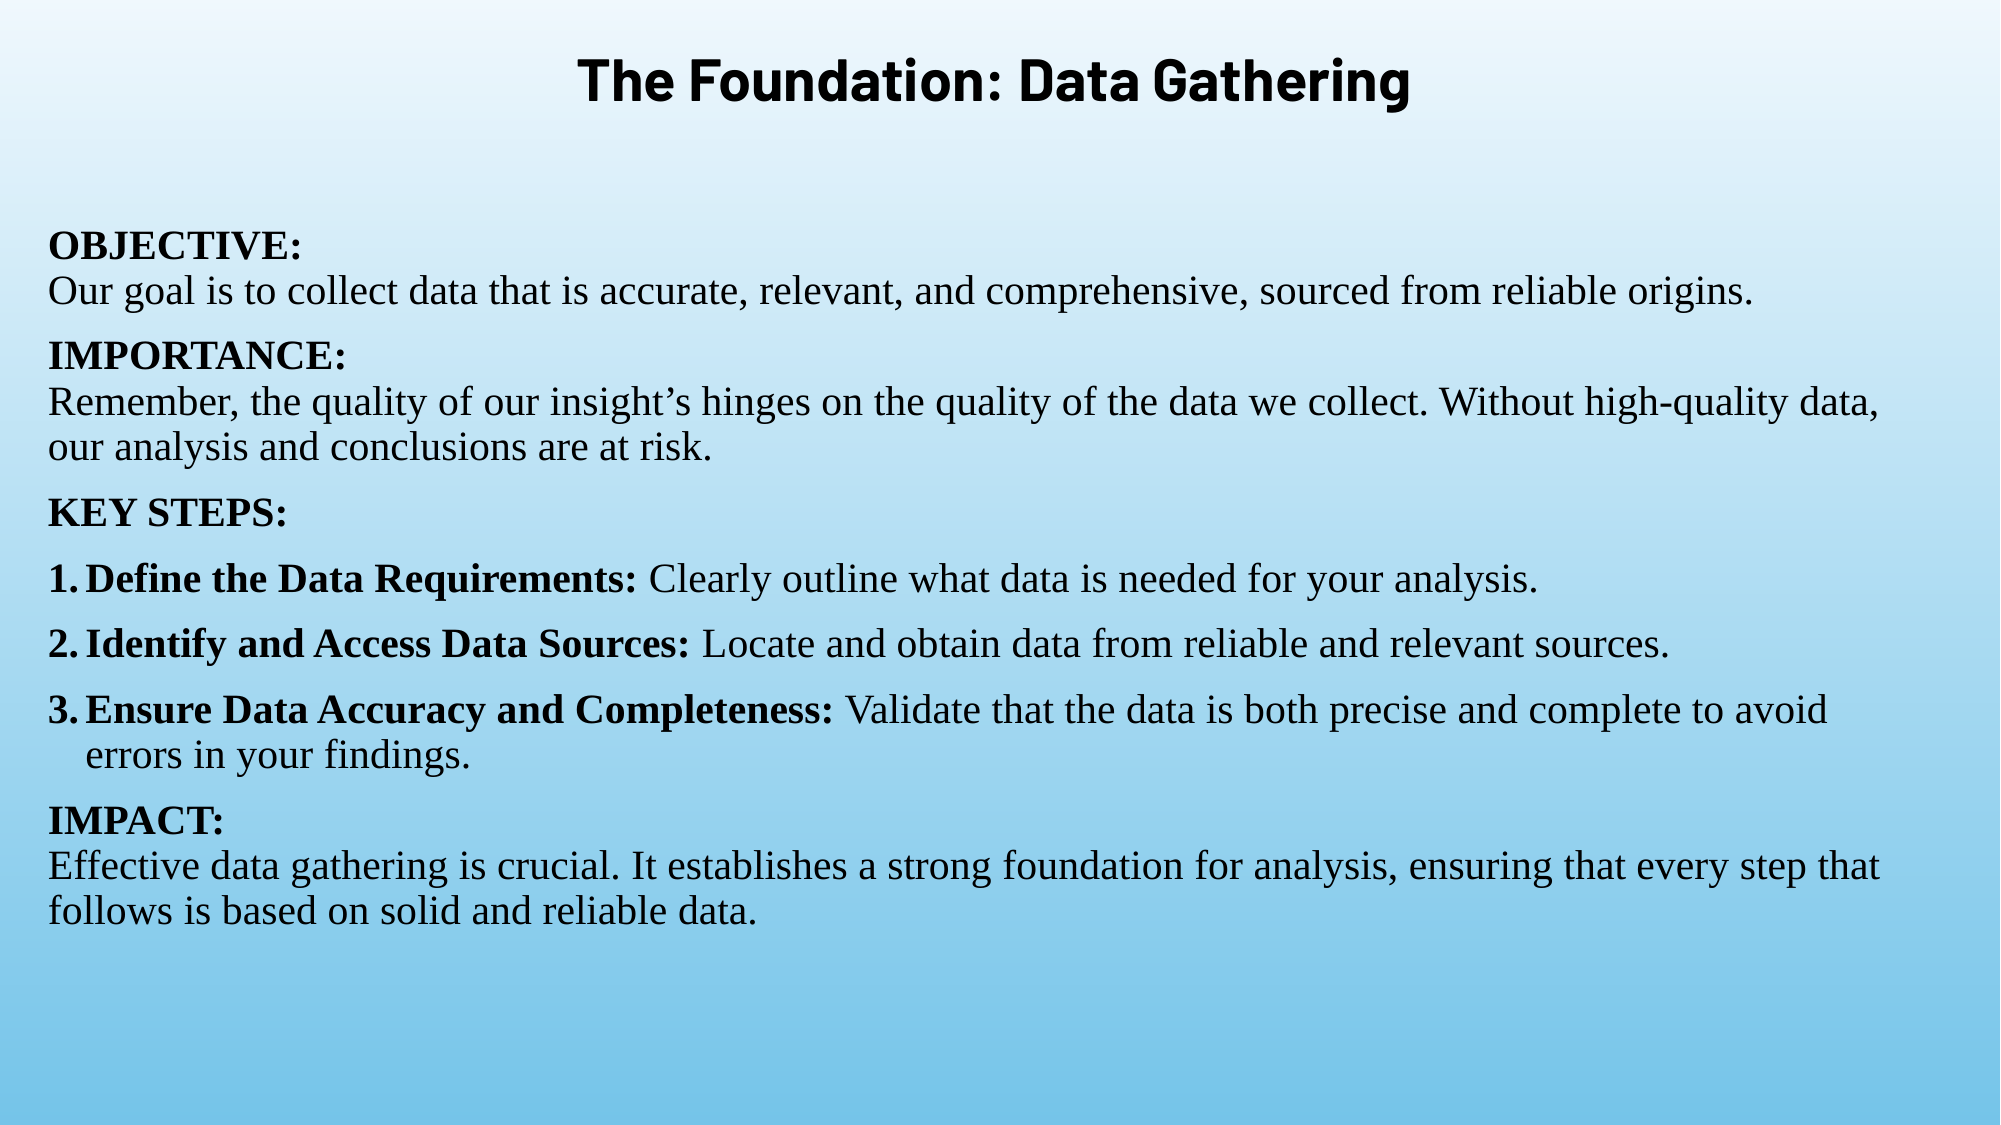

# The Foundation: Data Gathering
OBJECTIVE:
Our goal is to collect data that is accurate, relevant, and comprehensive, sourced from reliable origins.
IMPORTANCE:
Remember, the quality of our insight’s hinges on the quality of the data we collect. Without high-quality data, our analysis and conclusions are at risk.
KEY STEPS:
Define the Data Requirements: Clearly outline what data is needed for your analysis.
Identify and Access Data Sources: Locate and obtain data from reliable and relevant sources.
Ensure Data Accuracy and Completeness: Validate that the data is both precise and complete to avoid errors in your findings.
IMPACT:
Effective data gathering is crucial. It establishes a strong foundation for analysis, ensuring that every step that follows is based on solid and reliable data.